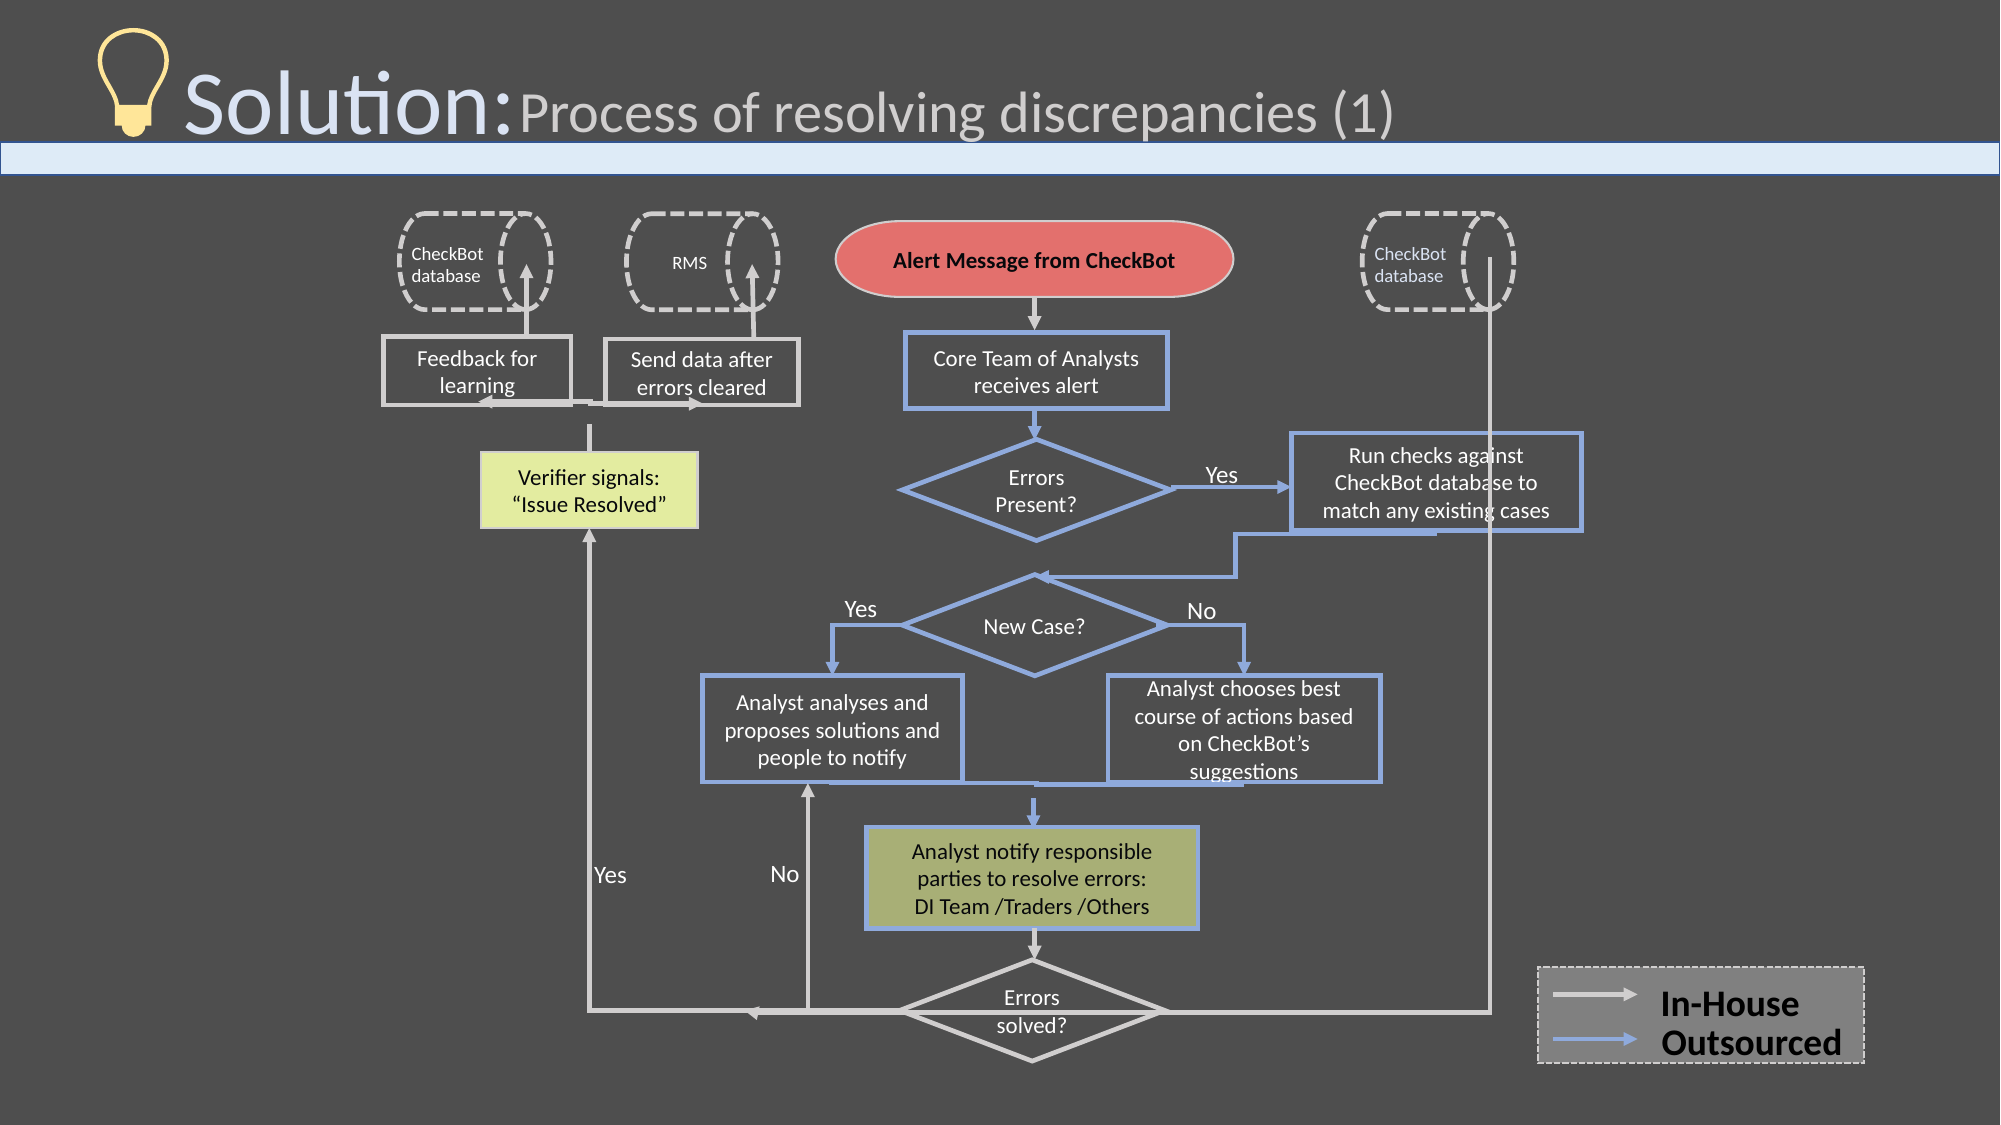

Solution:
Process of resolving discrepancies (1)

CheckBot
database

CheckBot
database
RMS
Alert Message from CheckBot
Core Team of Analysts receives alert
Feedback for learning
Send data after errors cleared
Run checks against CheckBot database to match any existing cases
Errors Present?
Yes
Verifier signals:
“Issue Resolved”
New Case?
Yes
No
Analyst analyses and proposes solutions and people to notify
Analyst chooses best course of actions based on CheckBot’s suggestions
Analyst notify responsible parties to resolve errors:
DI Team /Traders /Others
No
Yes
Errors solved?

In-House
Outsourced